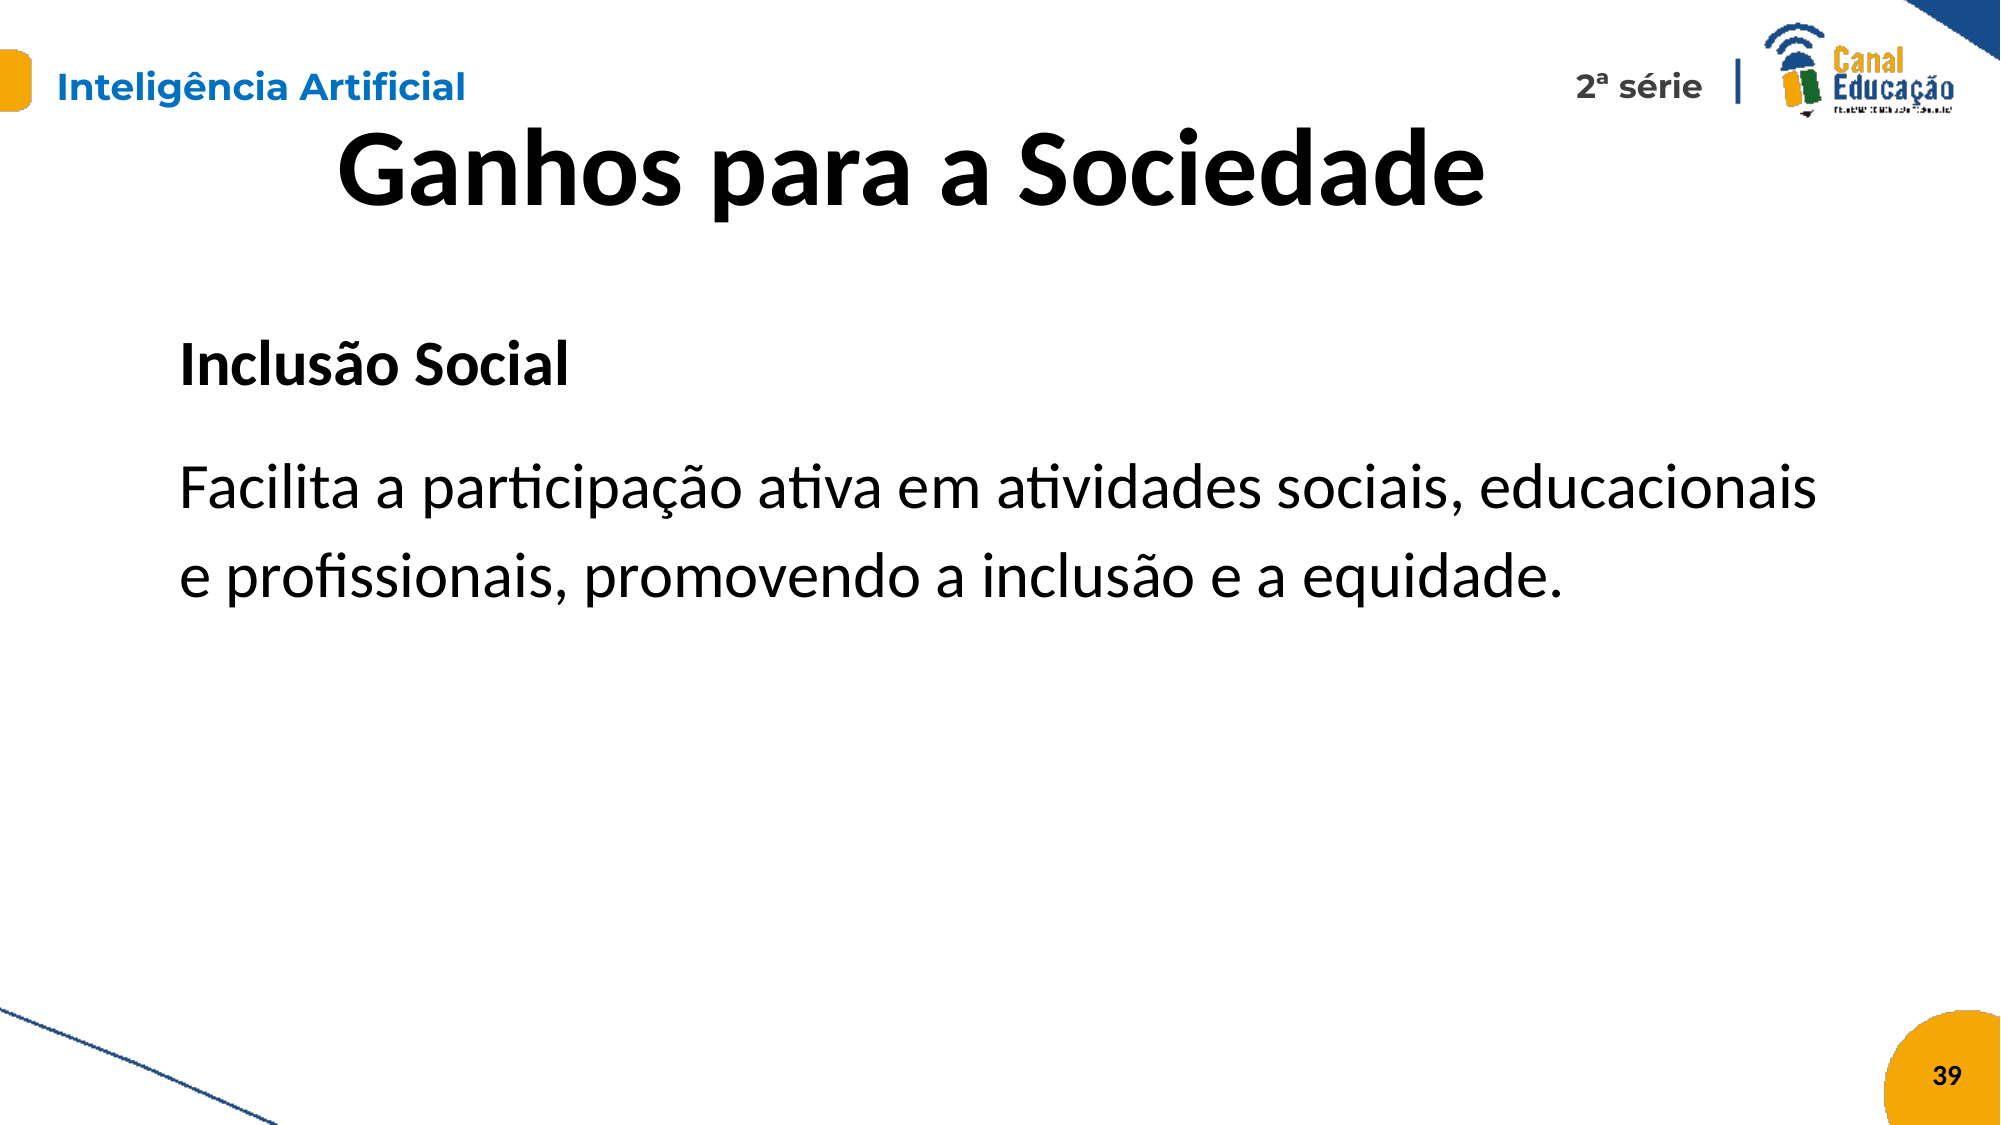

# Ganhos para a Sociedade

Inclusão Social
Facilita a participação ativa em atividades sociais, educacionais e profissionais, promovendo a inclusão e a equidade.
39